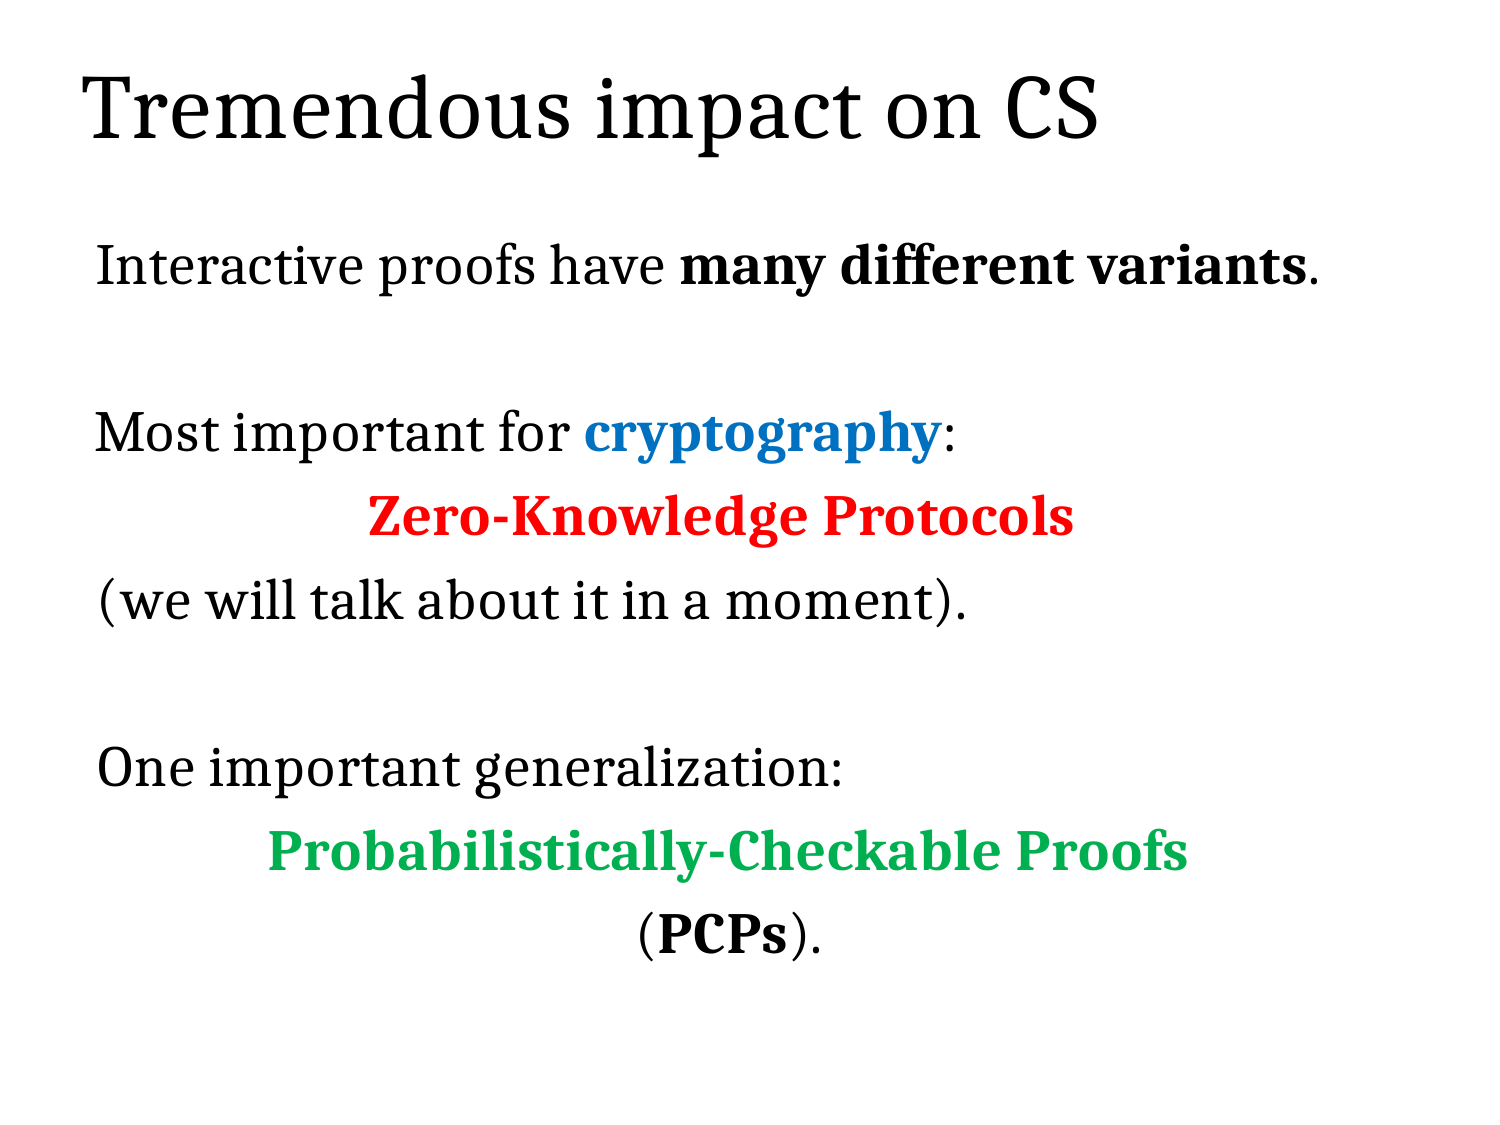

# Tremendous impact on CS
Interactive proofs have many different variants.

Most important for cryptography:
Zero-Knowledge Protocols
(we will talk about it in a moment).

One important generalization:
Probabilistically-Checkable Proofs
(PCPs).